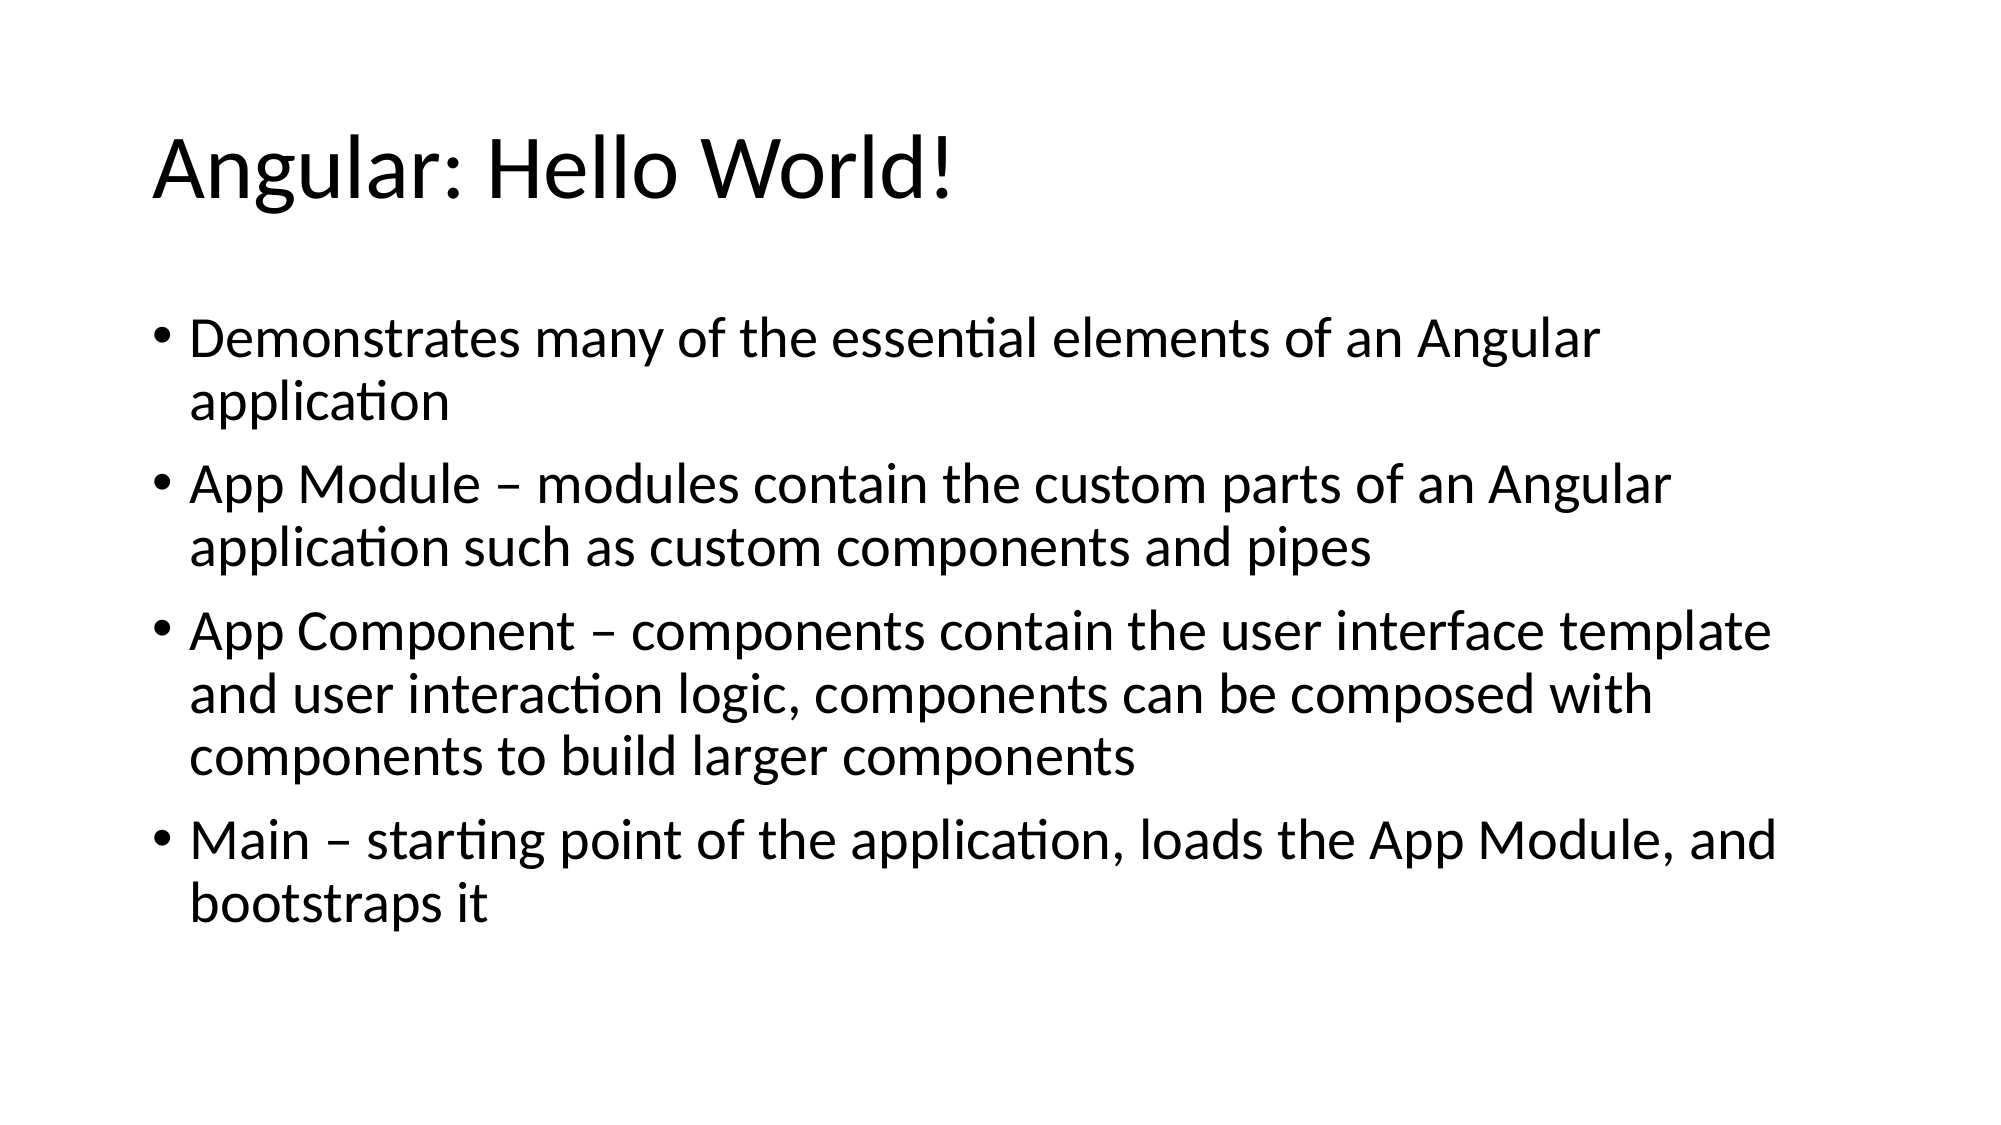

# Angular: Hello World!
Demonstrates many of the essential elements of an Angular application
App Module – modules contain the custom parts of an Angular application such as custom components and pipes
App Component – components contain the user interface template and user interaction logic, components can be composed with components to build larger components
Main – starting point of the application, loads the App Module, and bootstraps it